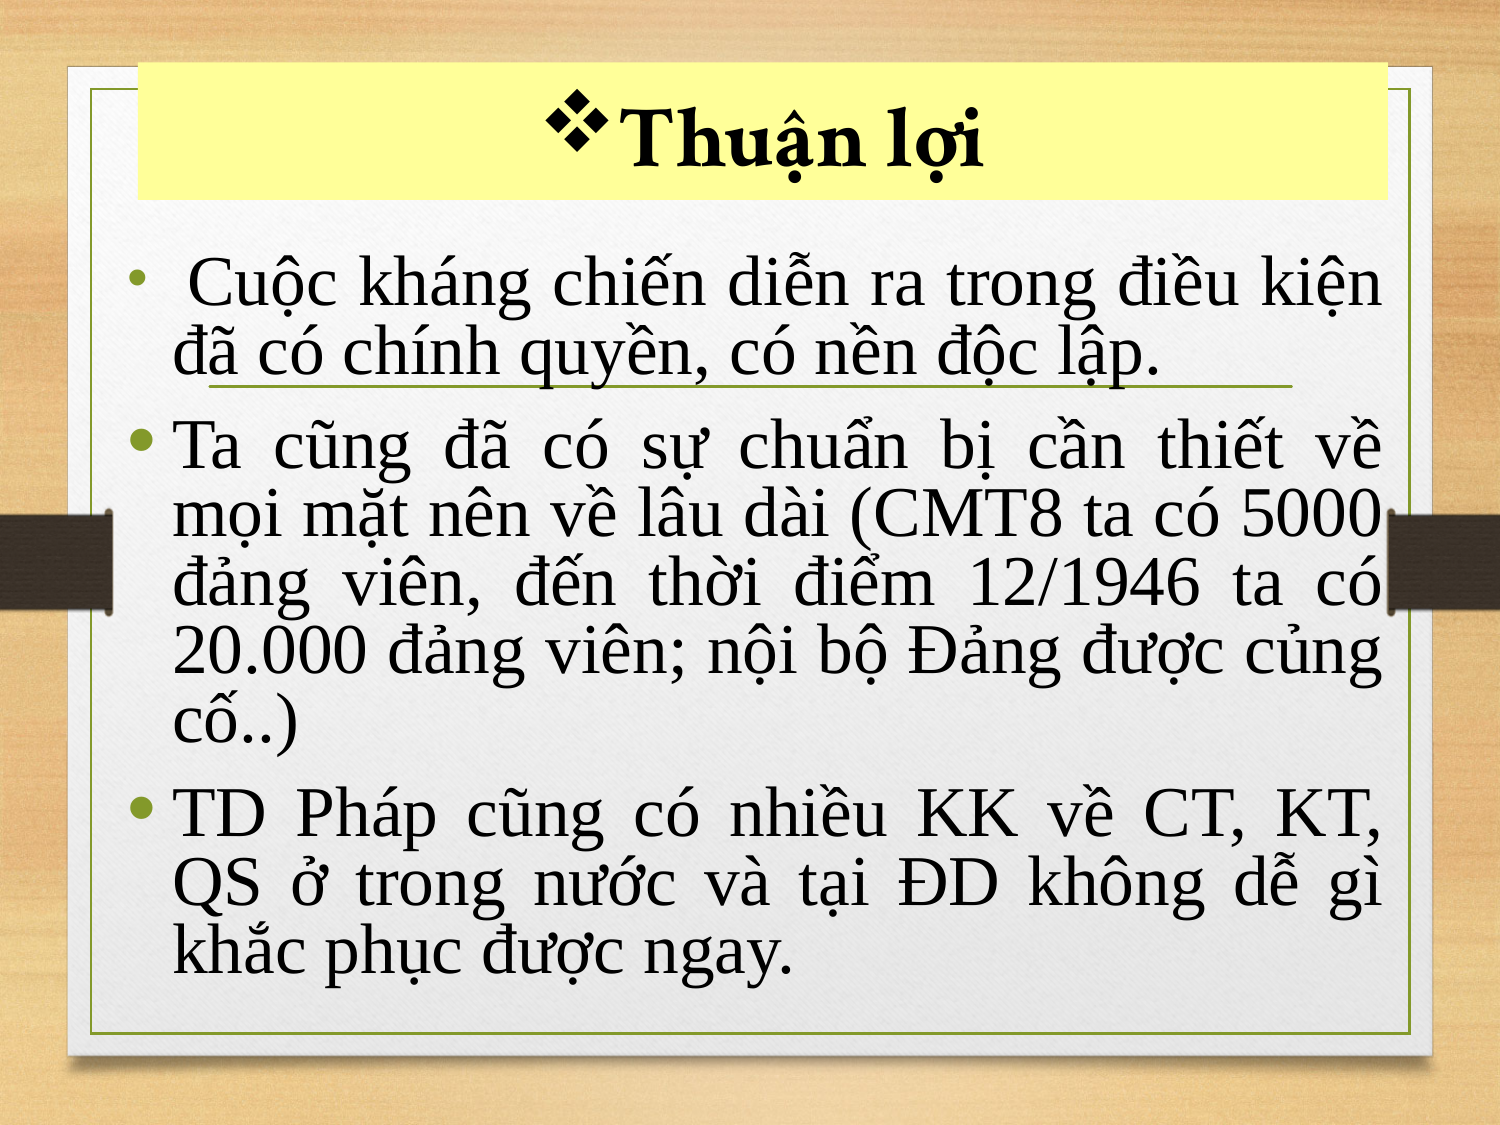

# Thuận lợi
 Cuộc kháng chiến diễn ra trong điều kiện đã có chính quyền, có nền độc lập.
Ta cũng đã có sự chuẩn bị cần thiết về mọi mặt nên về lâu dài (CMT8 ta có 5000 đảng viên, đến thời điểm 12/1946 ta có 20.000 đảng viên; nội bộ Đảng được củng cố..)
TD Pháp cũng có nhiều KK về CT, KT, QS ở trong nước và tại ĐD không dễ gì khắc phục được ngay.